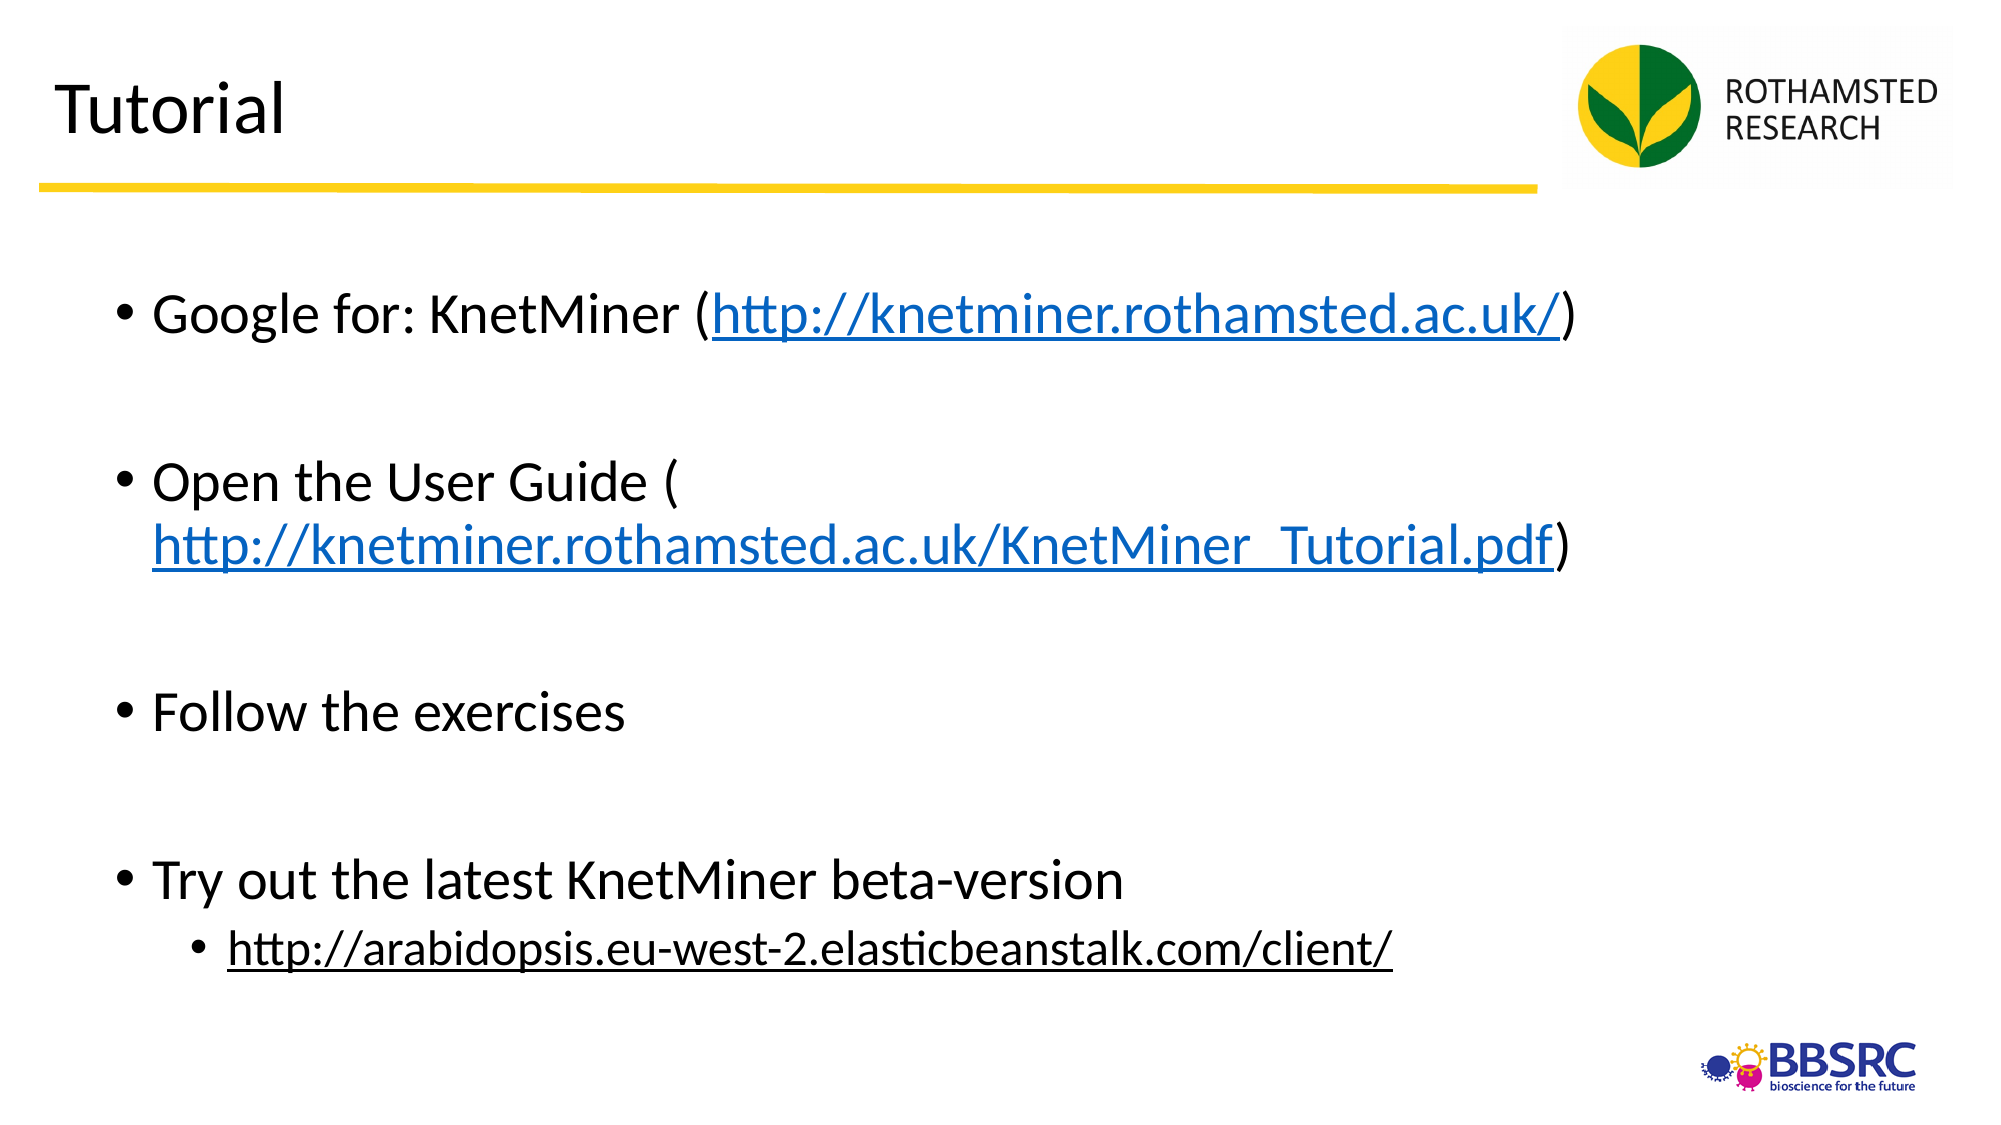

# Tutorial
Google for: KnetMiner (http://knetminer.rothamsted.ac.uk/)

Open the User Guide (http://knetminer.rothamsted.ac.uk/KnetMiner_Tutorial.pdf)

Follow the exercises

Try out the latest KnetMiner beta-version
http://arabidopsis.eu-west-2.elasticbeanstalk.com/client/